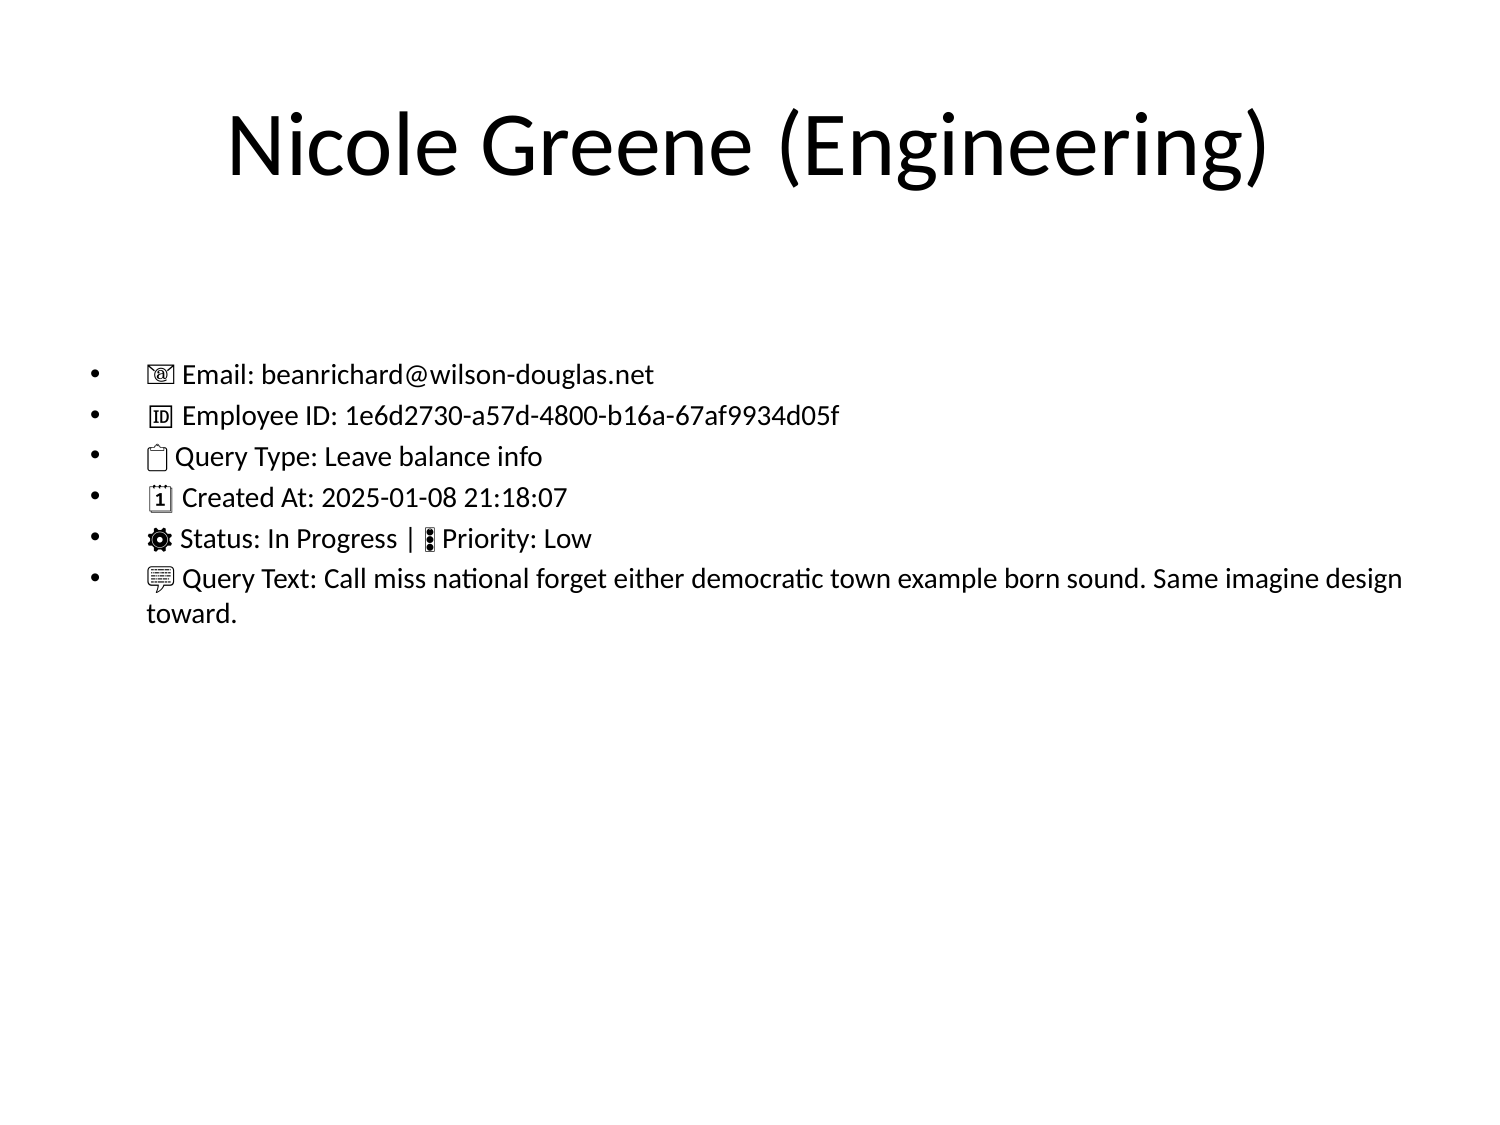

# Nicole Greene (Engineering)

📧 Email: beanrichard@wilson-douglas.net
🆔 Employee ID: 1e6d2730-a57d-4800-b16a-67af9934d05f
📋 Query Type: Leave balance info
🗓 Created At: 2025-01-08 21:18:07
⚙ Status: In Progress | 🚦 Priority: Low
💬 Query Text: Call miss national forget either democratic town example born sound. Same imagine design toward.